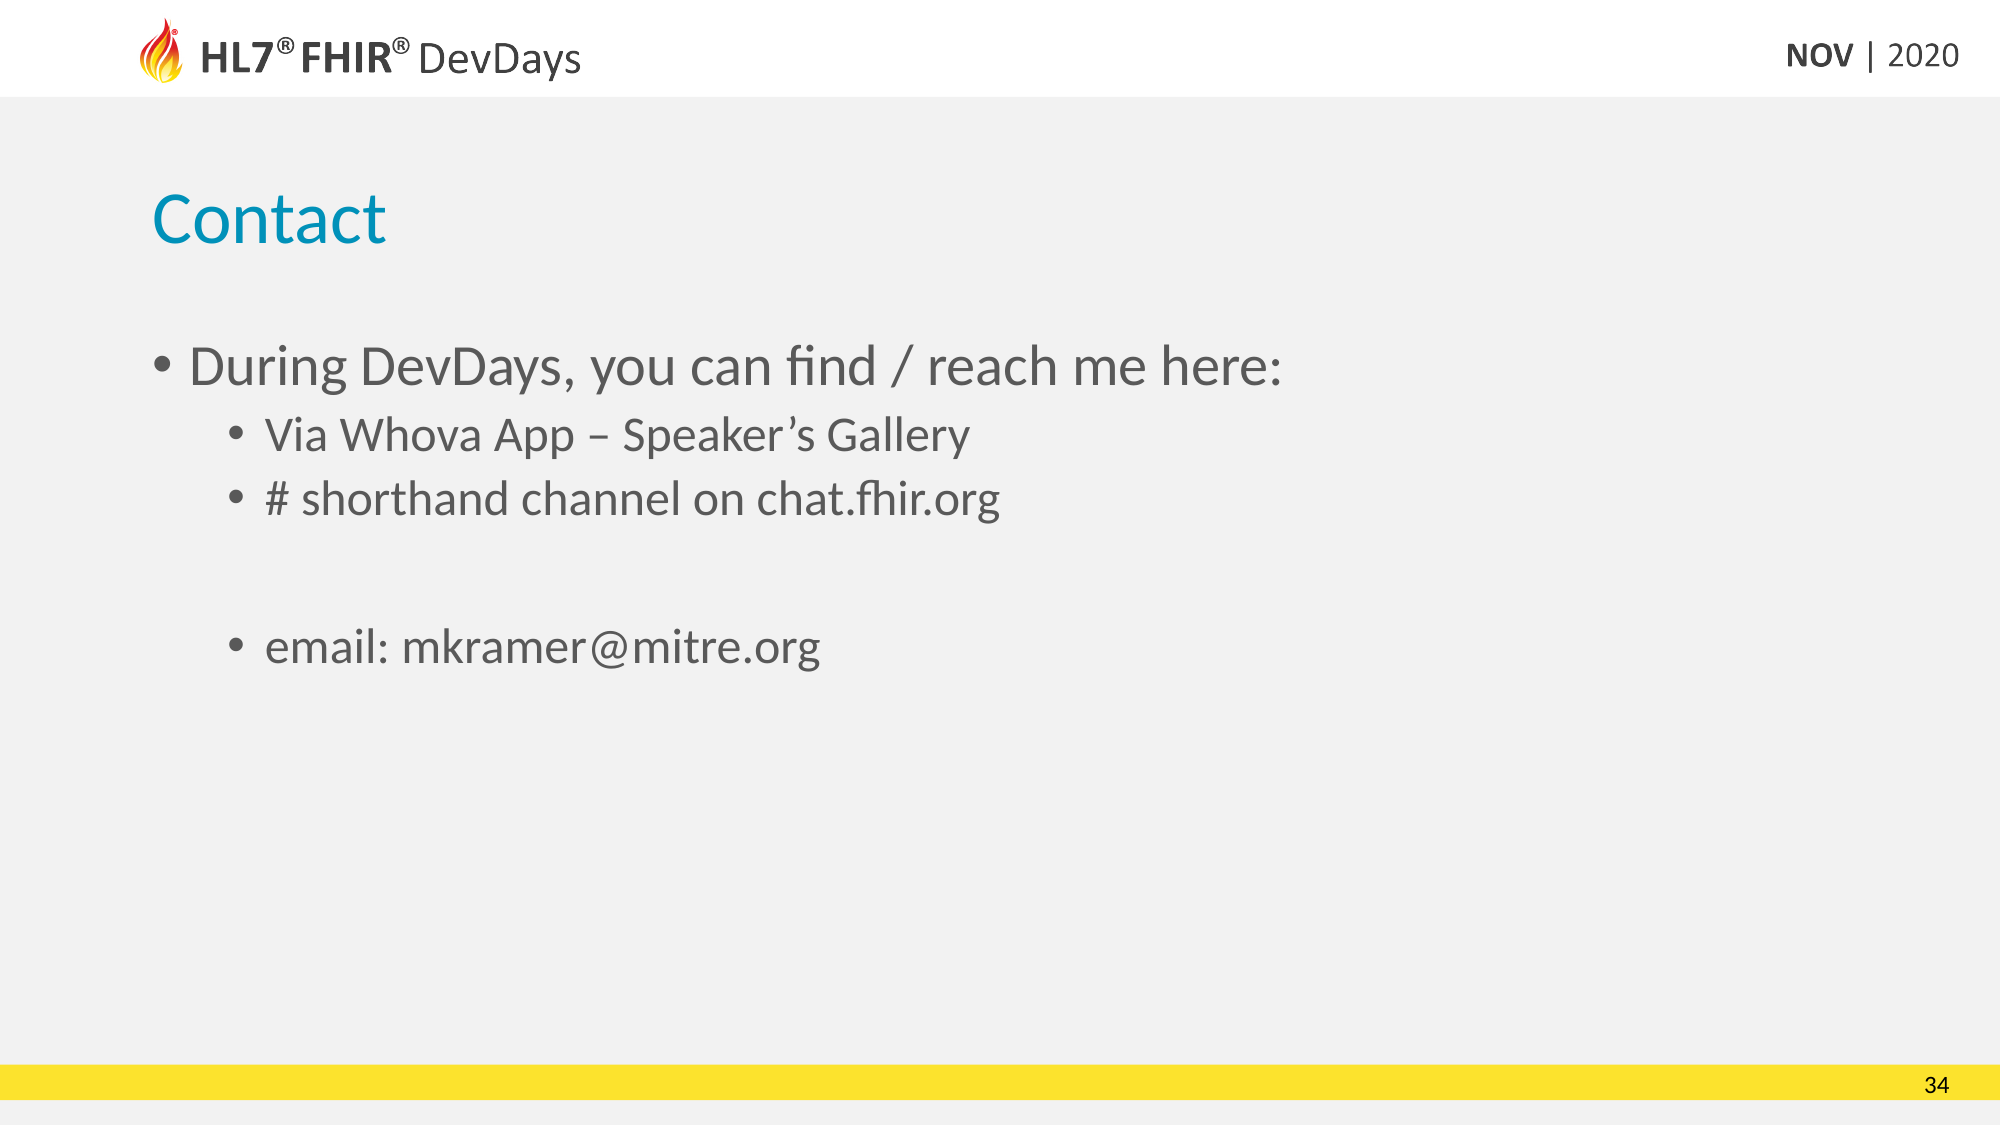

# Contact
During DevDays, you can find / reach me here:
Via Whova App – Speaker’s Gallery
# shorthand channel on chat.fhir.org

email: mkramer@mitre.org